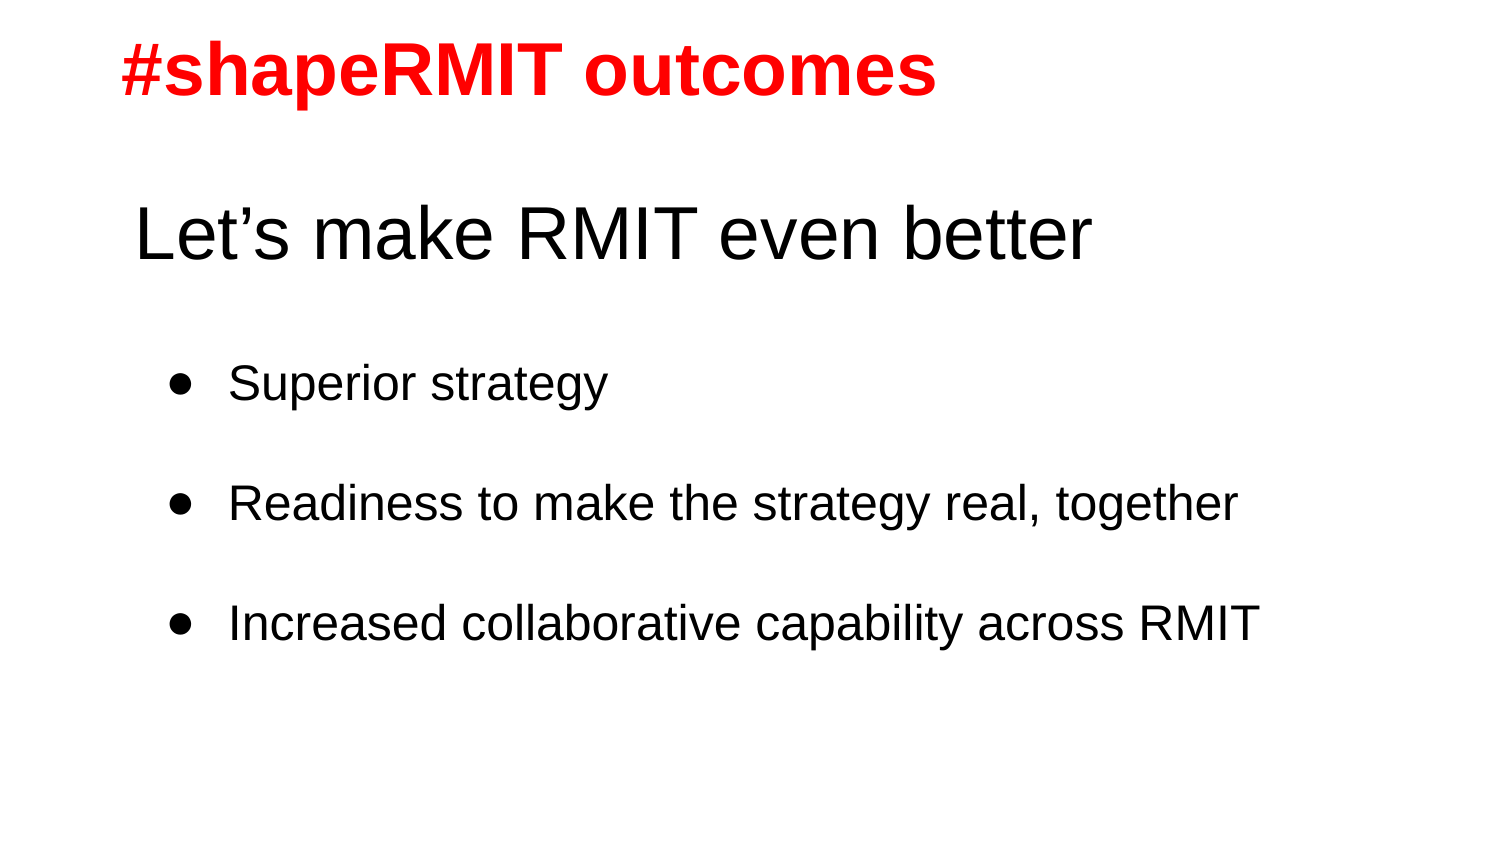

# #shapeRMIT outcomes
Let’s make RMIT even better
Superior strategy

Readiness to make the strategy real, together

Increased collaborative capability across RMIT